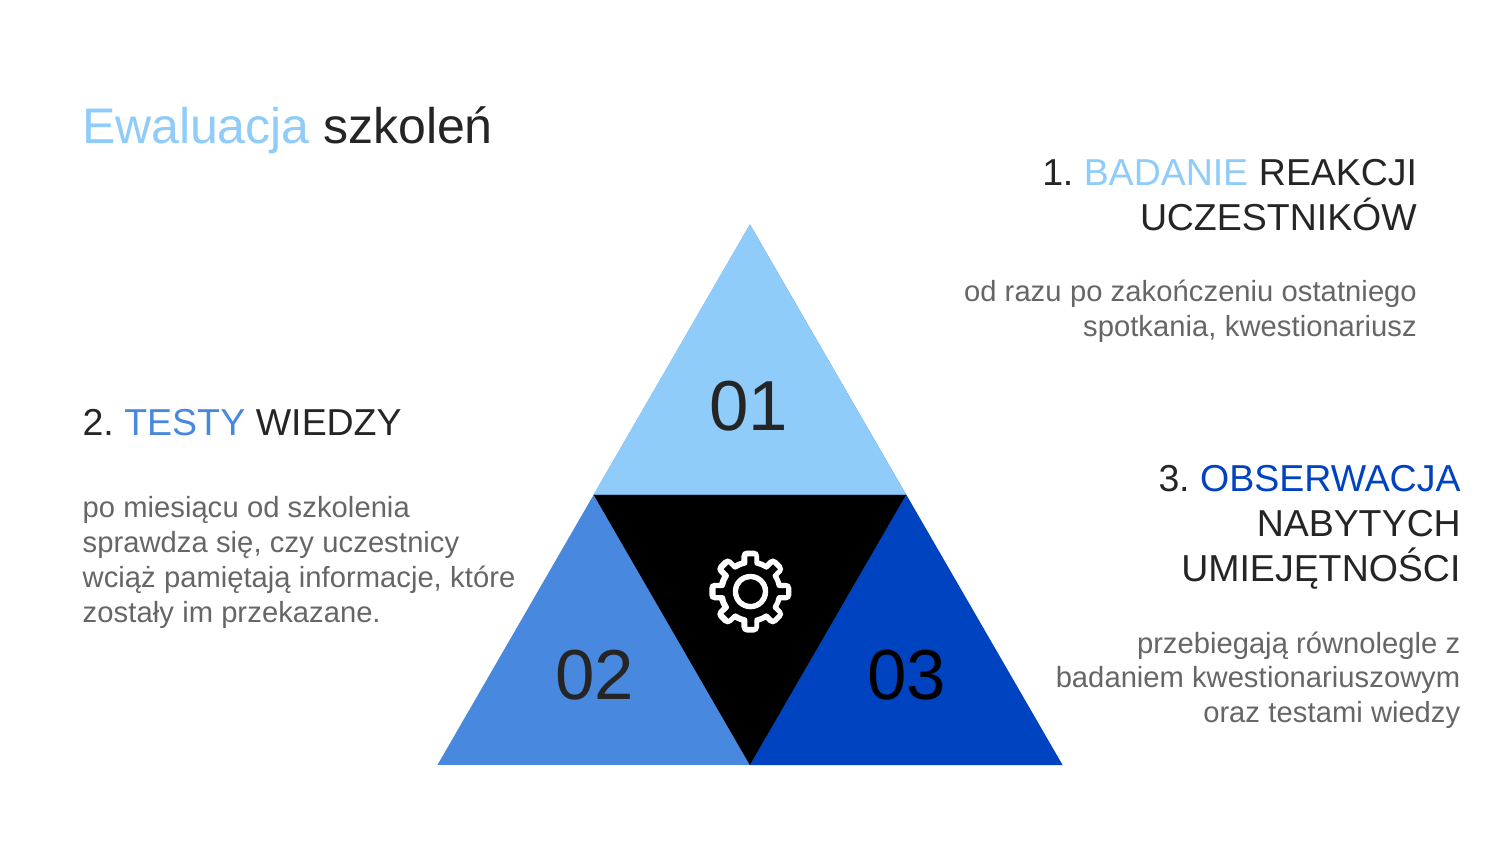

# Ewaluacja szkoleń
1. BADANIE REAKCJI UCZESTNIKÓW
od razu po zakończeniu ostatniego spotkania, kwestionariusz

01
2. TESTY WIEDZY

po miesiącu od szkolenia sprawdza się, czy uczestnicy wciąż pamiętają informacje, które zostały im przekazane.
3. OBSERWACJA NABYTYCH UMIEJĘTNOŚCI
przebiegają równolegle z badaniem kwestionariuszowym oraz testami wiedzy

02
03